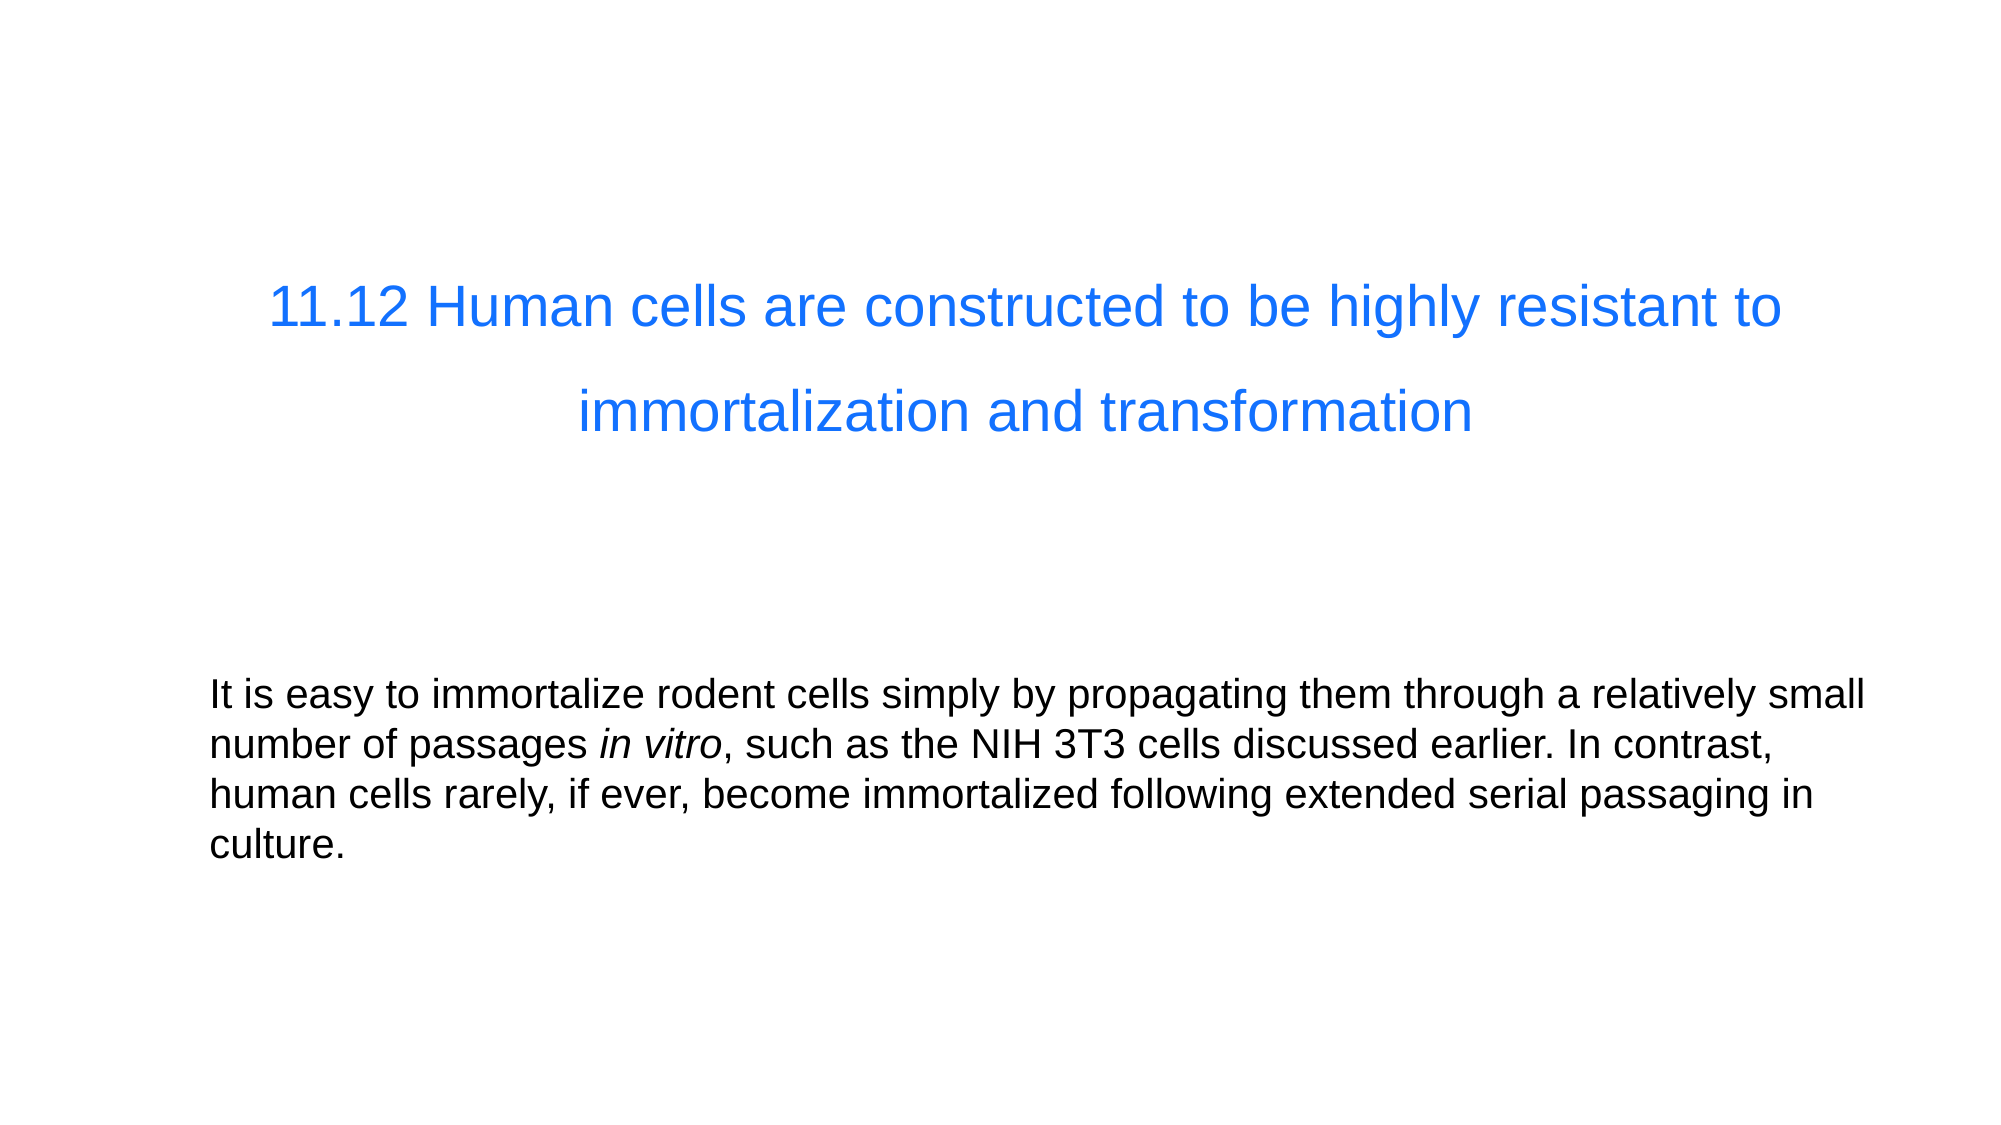

11.12 Human cells are constructed to be highly resistant to immortalization and transformation
It is easy to immortalize rodent cells simply by propagating them through a relatively small number of passages in vitro, such as the NIH 3T3 cells discussed earlier. In contrast, human cells rarely, if ever, become immortalized following extended serial passaging in culture.